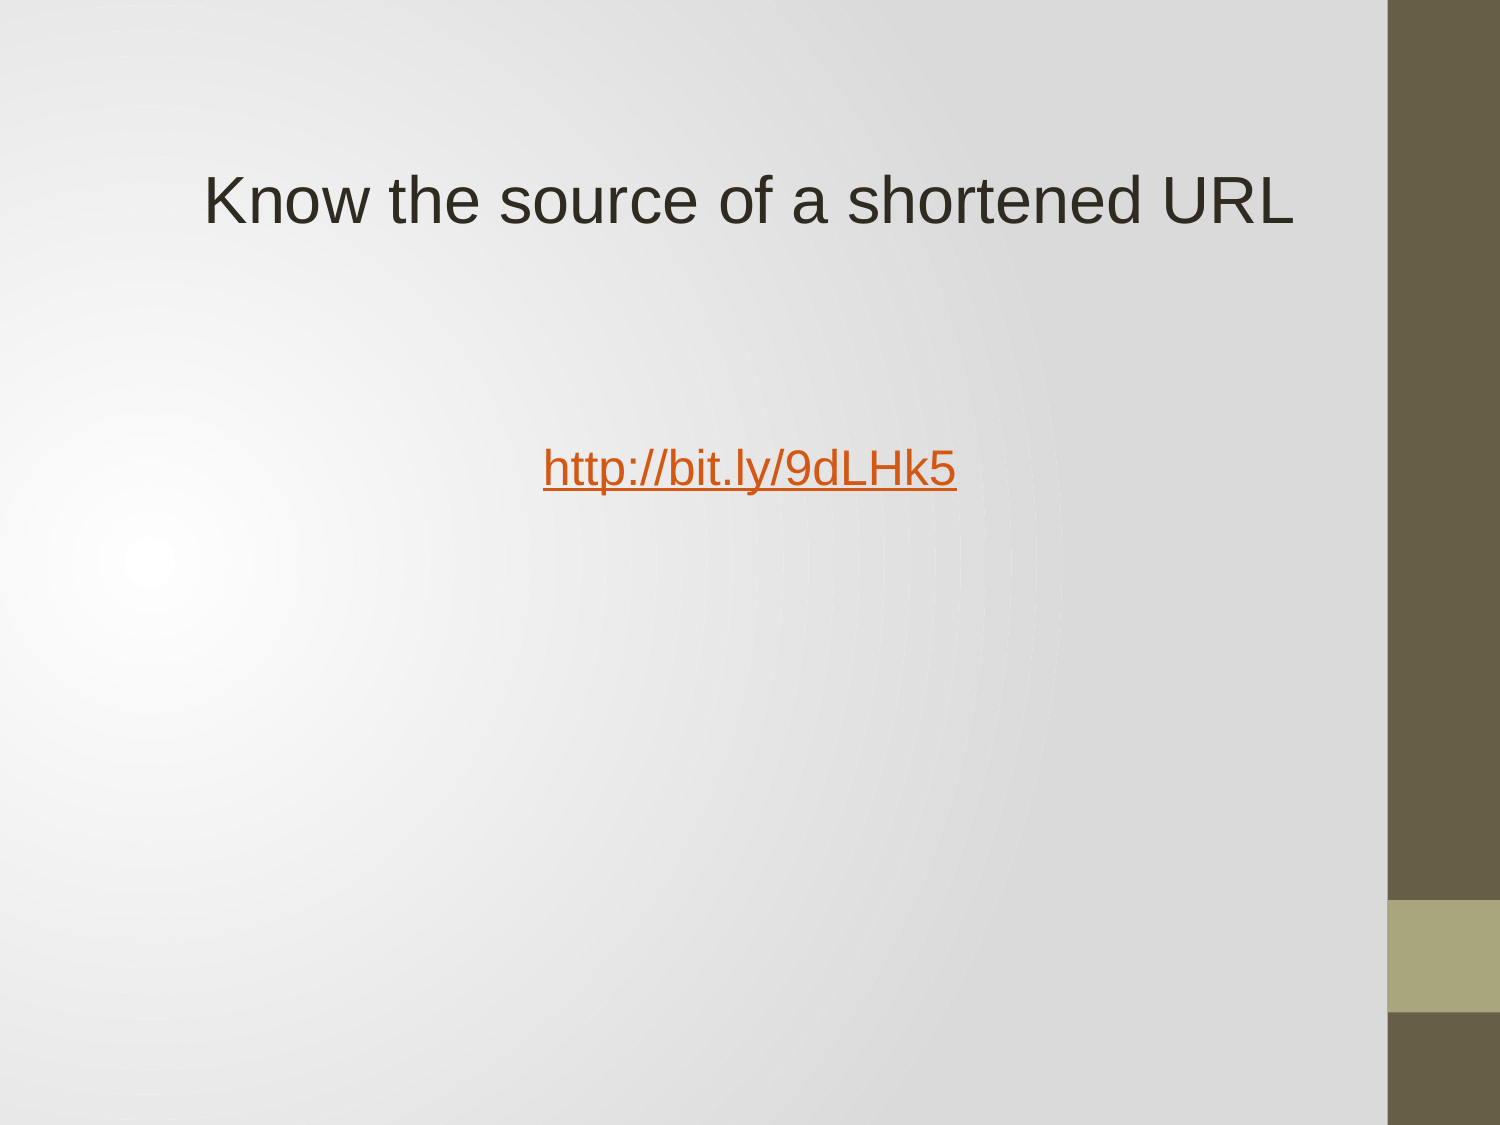

Know the source of a shortened URL
http://bit.ly/9dLHk5